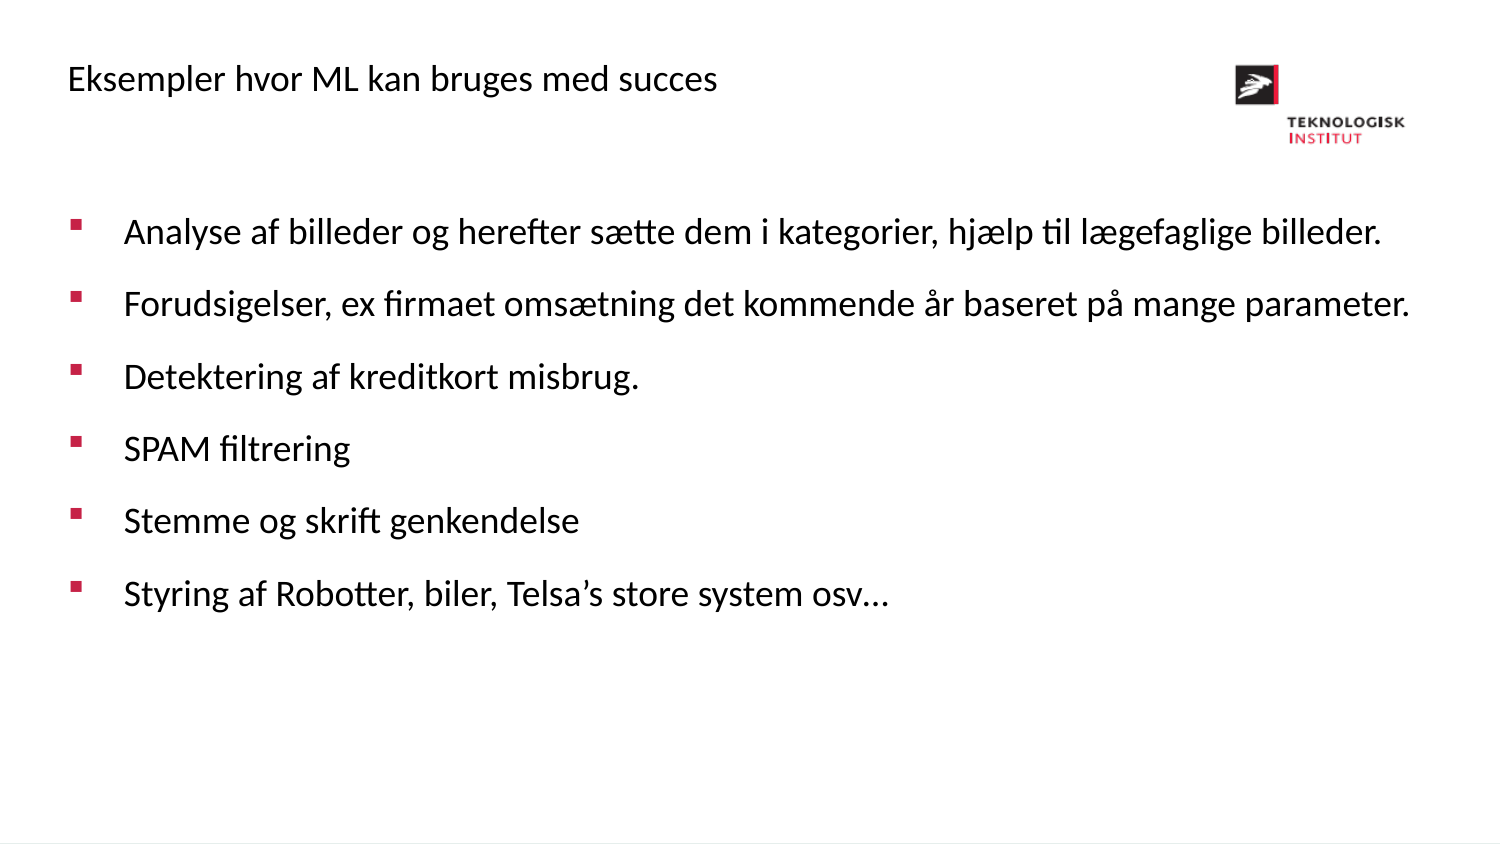

Eksempler hvor ML kan bruges med succes
Analyse af billeder og herefter sætte dem i kategorier, hjælp til lægefaglige billeder.
Forudsigelser, ex firmaet omsætning det kommende år baseret på mange parameter.
Detektering af kreditkort misbrug.
SPAM filtrering
Stemme og skrift genkendelse
Styring af Robotter, biler, Telsa’s store system osv…